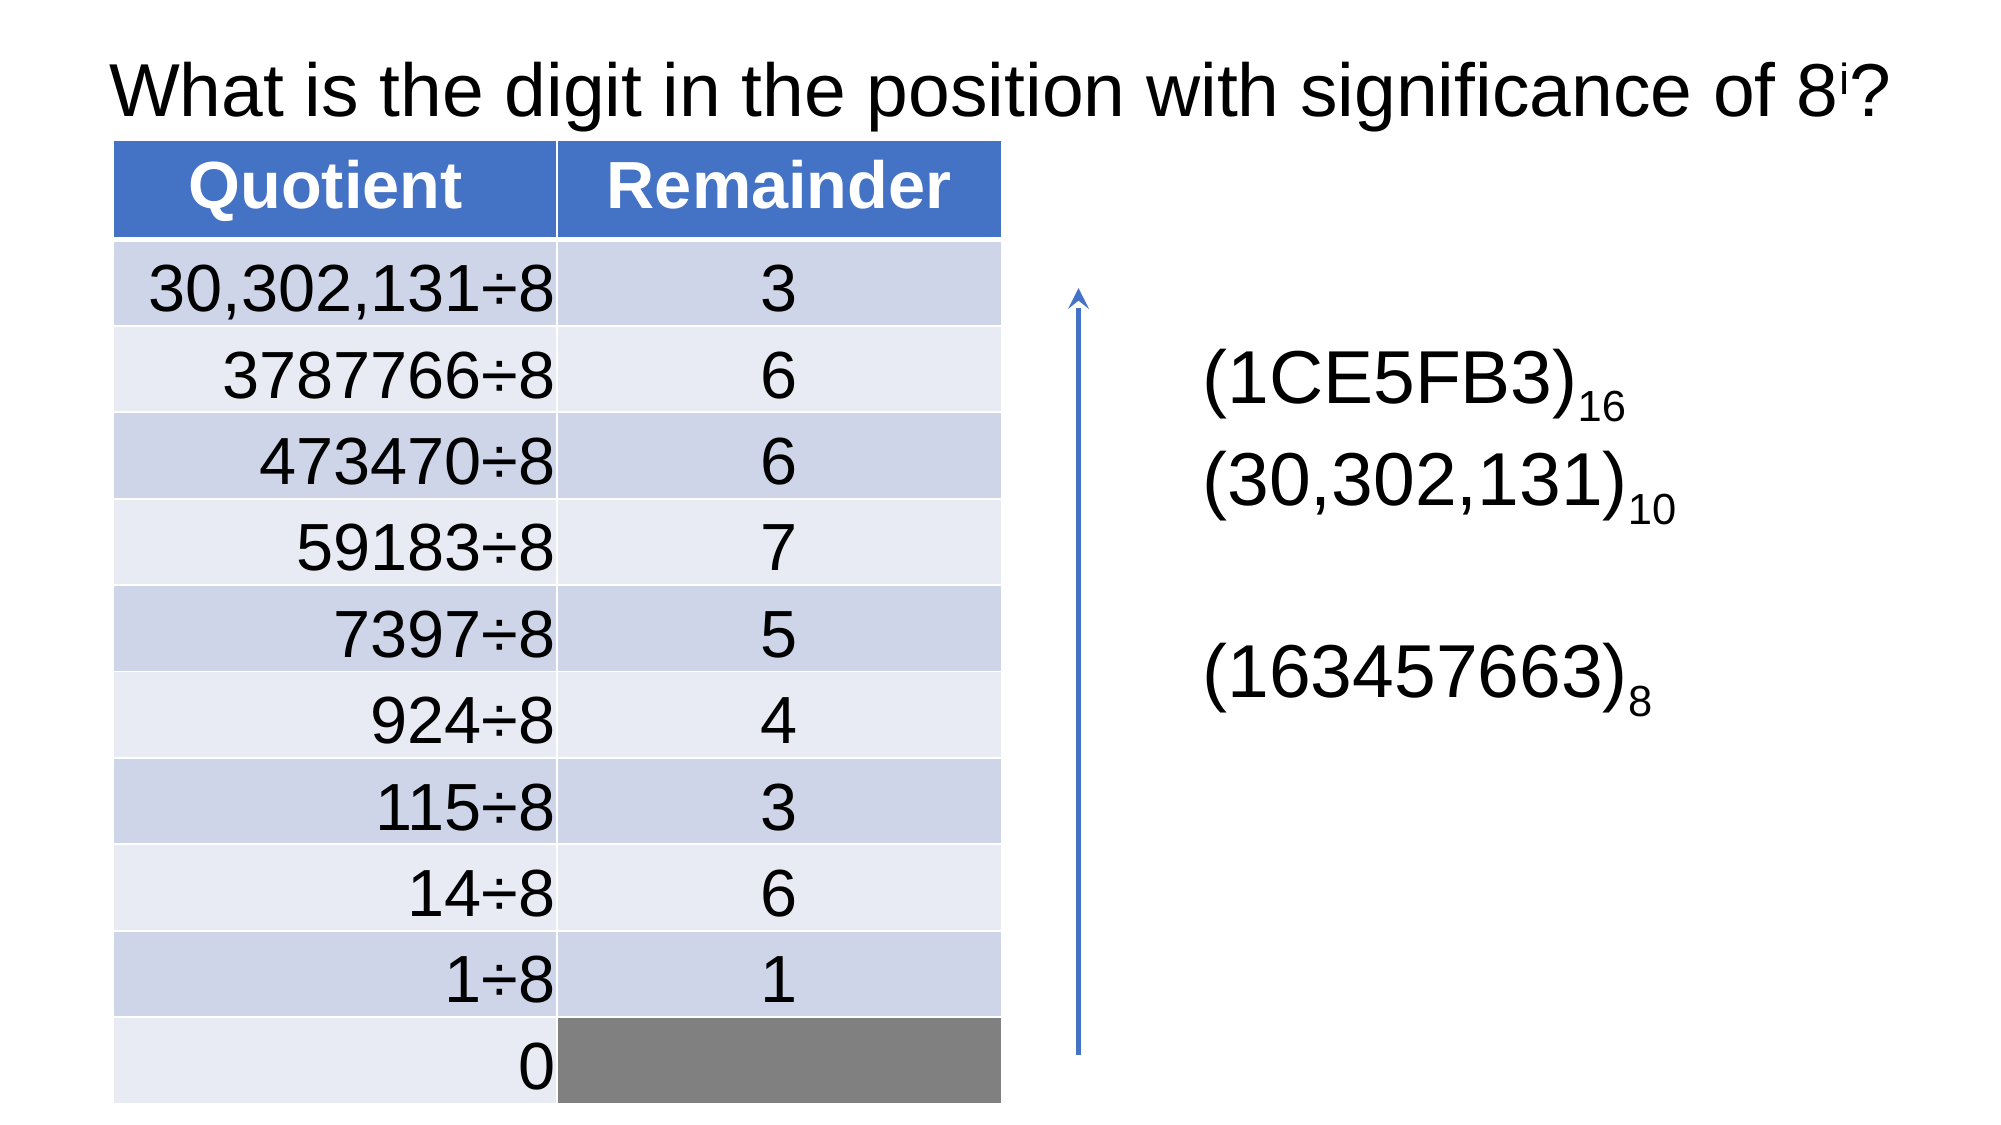

What is the digit in the position with significance of 8i?
| Quotient | Remainder |
| --- | --- |
| 30,302,131÷8 | 3 |
| 3787766÷8 | 6 |
| 473470÷8 | 6 |
| 59183÷8 | 7 |
| 7397÷8 | 5 |
| 924÷8 | 4 |
| 115÷8 | 3 |
| 14÷8 | 6 |
| 1÷8 | 1 |
| 0 |  |
(1CE5FB3)16
(30,302,131)10

(163457663)8